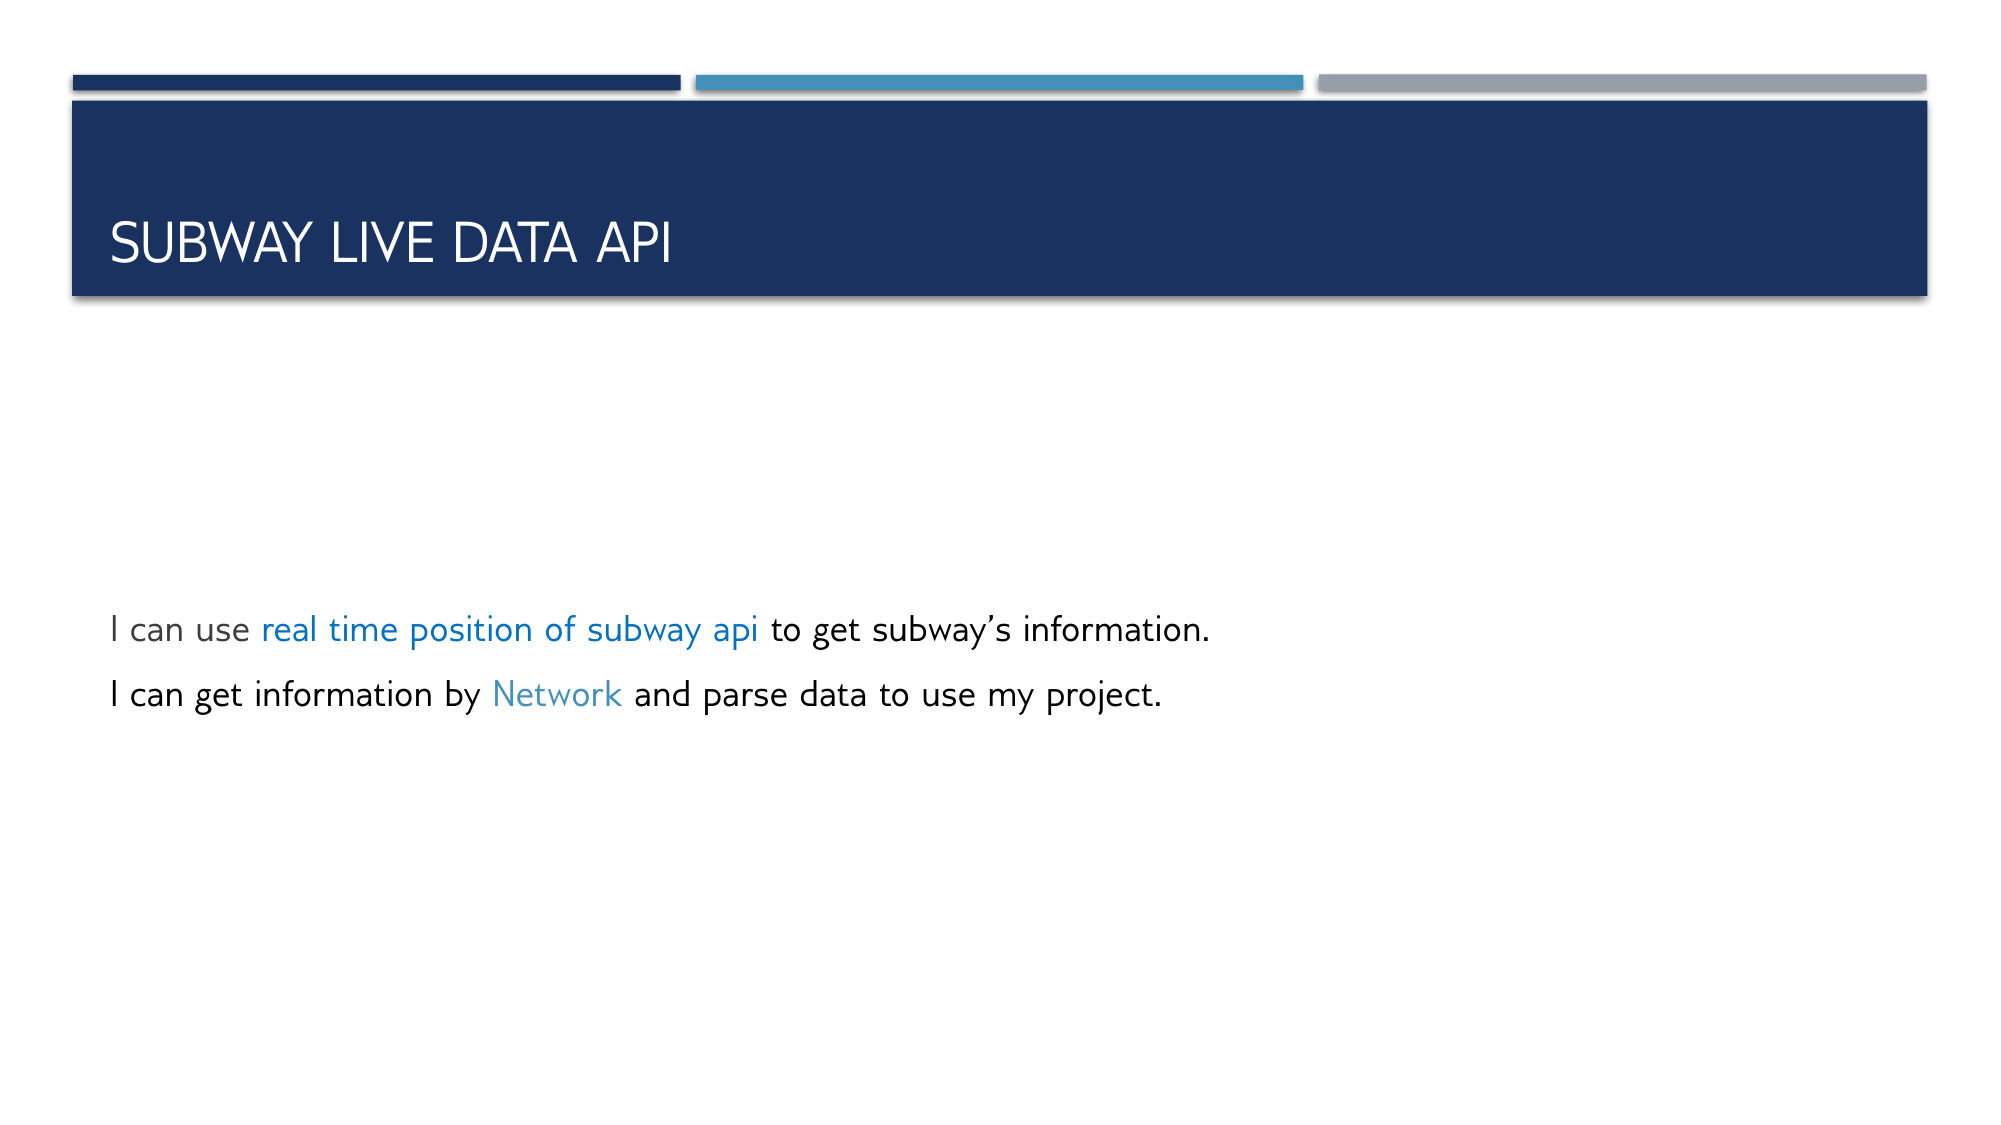

# subway live data api
I can use real time position of subway api to get subway’s information.
I can get information by Network and parse data to use my project.